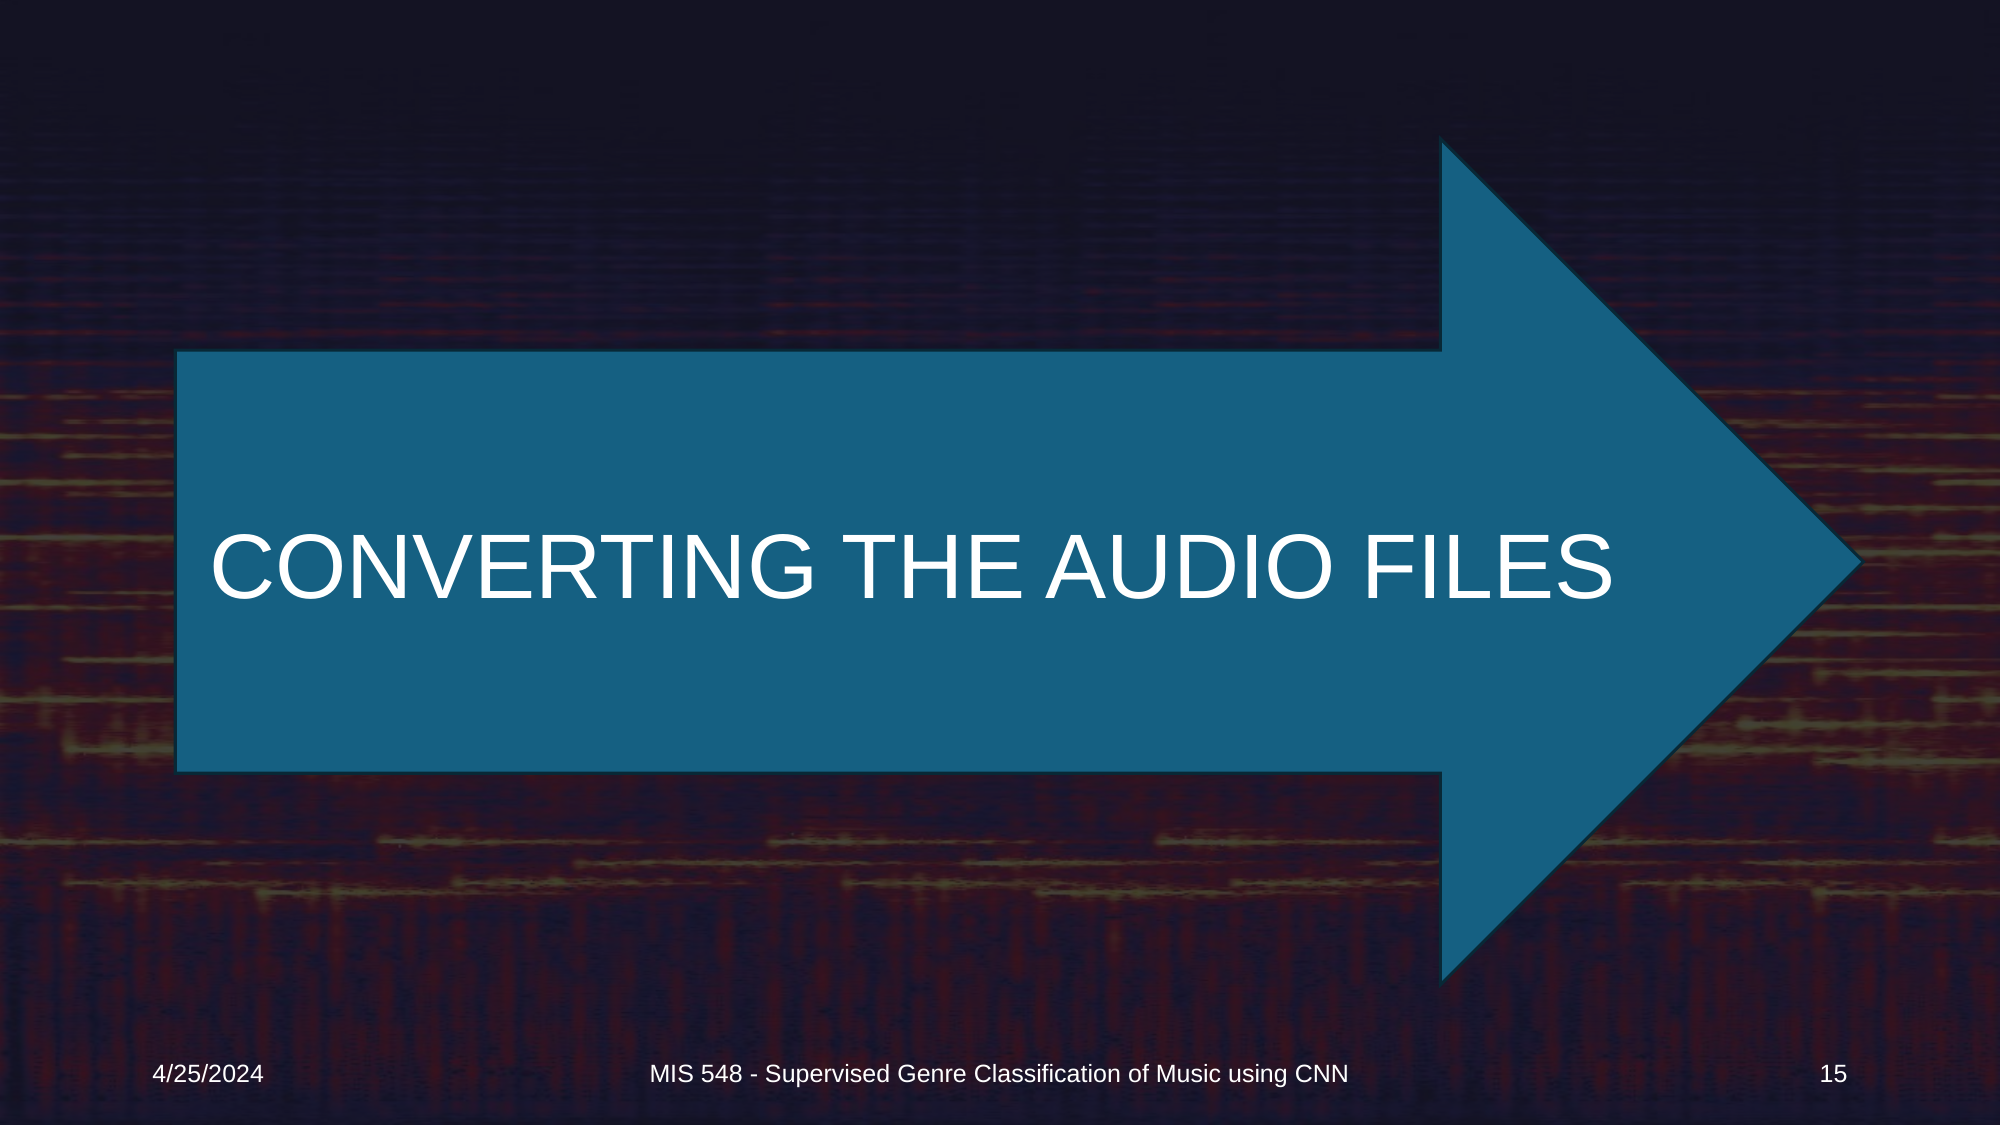

CONVERTING THE AUDIO FILES
4/25/2024
MIS 548 - Supervised Genre Classification of Music using CNN
15